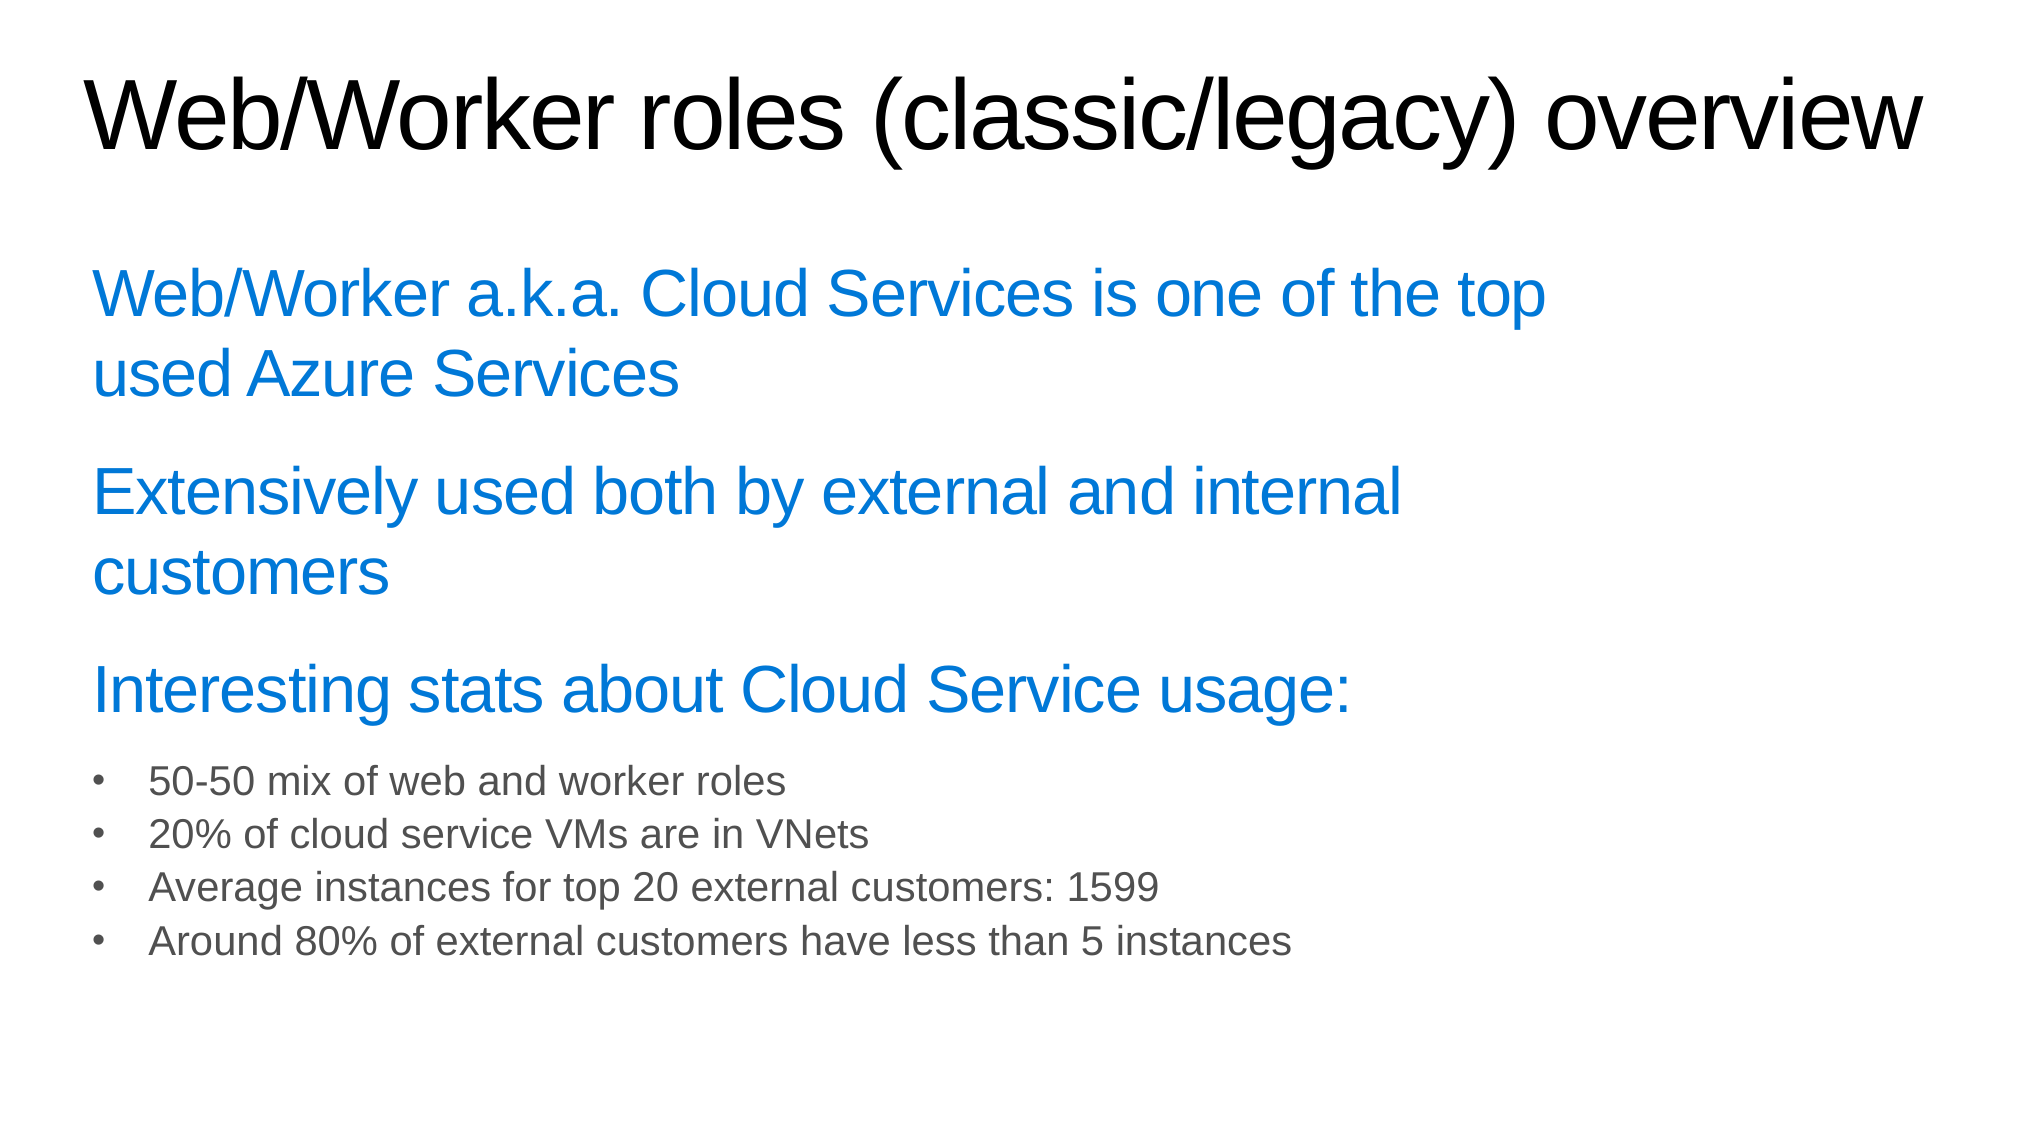

# Web/Worker roles (classic/legacy) overview
Web/Worker a.k.a. Cloud Services is one of the top used Azure Services
Extensively used both by external and internal customers
Interesting stats about Cloud Service usage:
50-50 mix of web and worker roles
20% of cloud service VMs are in VNets
Average instances for top 20 external customers: 1599
Around 80% of external customers have less than 5 instances